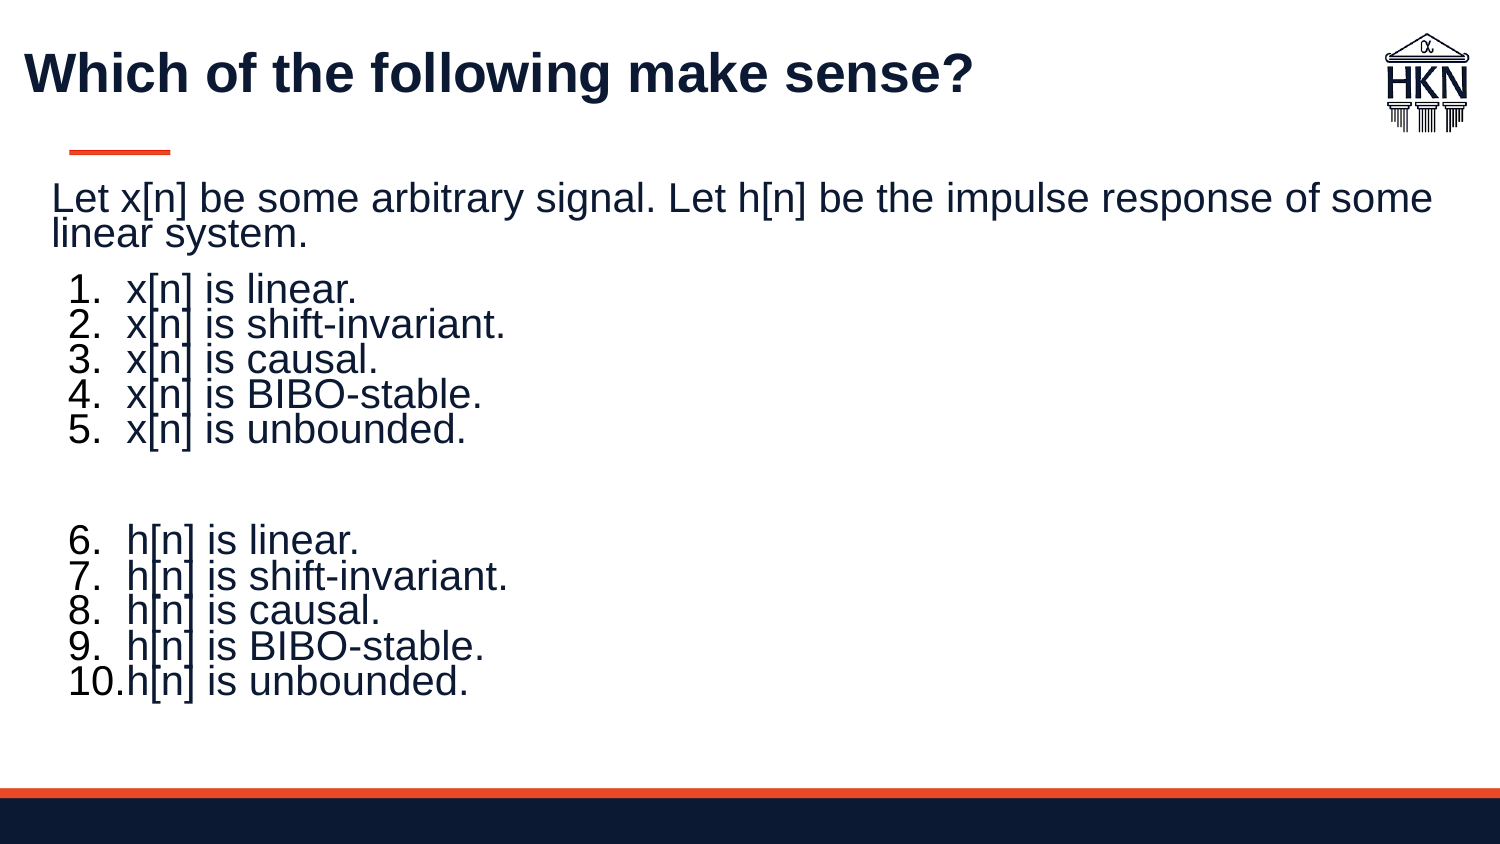

# Which of the following make sense?
Let x[n] be some arbitrary signal. Let h[n] be the impulse response of some linear system.
x[n] is linear.
x[n] is shift-invariant.
x[n] is causal.
x[n] is BIBO-stable.
x[n] is unbounded.

h[n] is linear.
h[n] is shift-invariant.
h[n] is causal.
h[n] is BIBO-stable.
h[n] is unbounded.